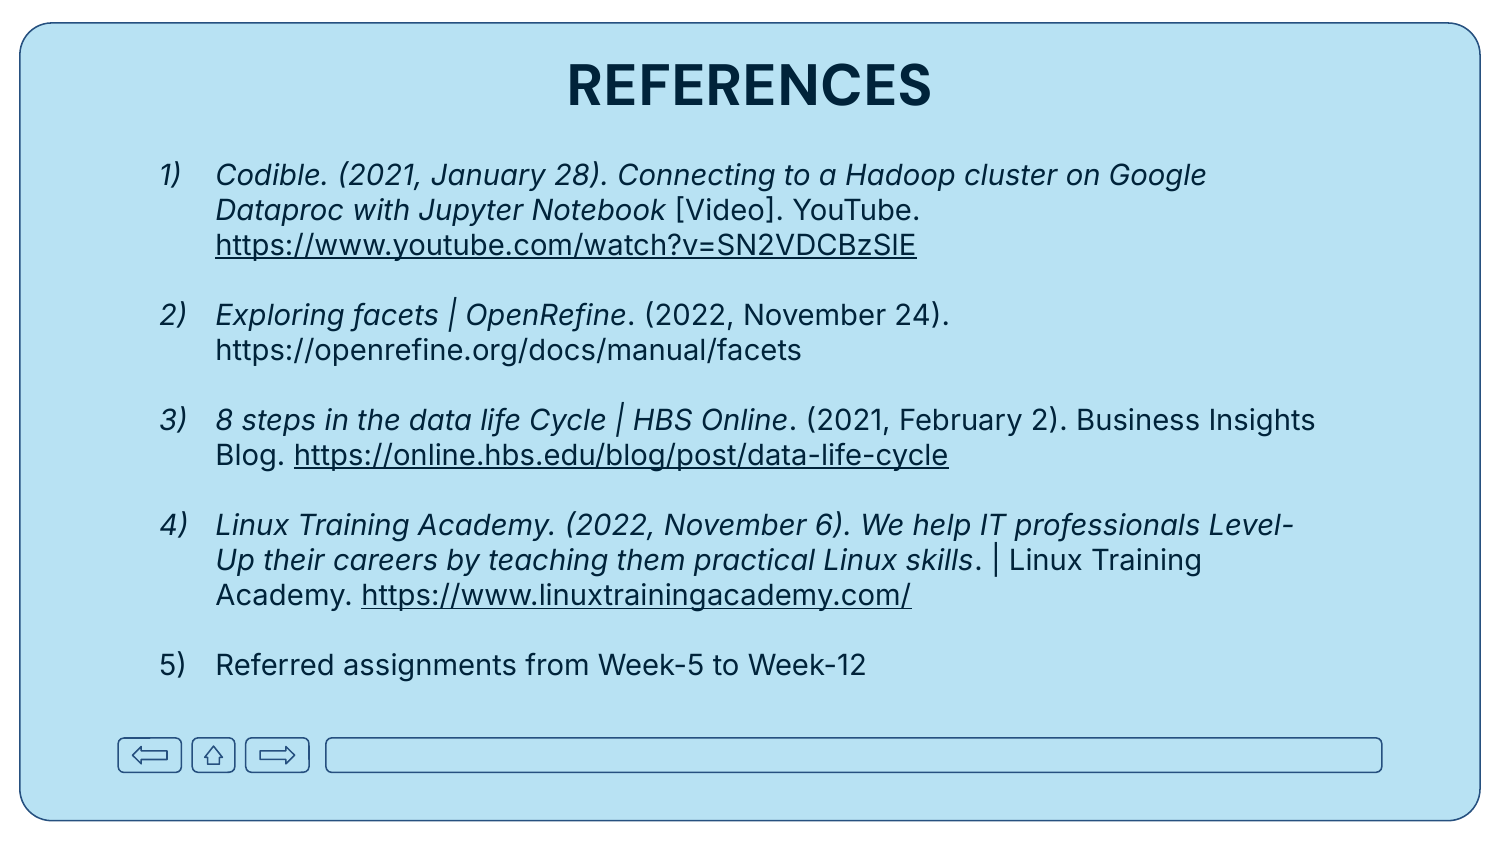

# REFERENCES
Codible. (2021, January 28). Connecting to a Hadoop cluster on Google Dataproc with Jupyter Notebook [Video]. YouTube. https://www.youtube.com/watch?v=SN2VDCBzSlE

Exploring facets | OpenRefine. (2022, November 24). https://openrefine.org/docs/manual/facets​

8 steps in the data life Cycle | HBS Online. (2021, February 2). Business Insights Blog. https://online.hbs.edu/blog/post/data-life-cycle​

Linux Training Academy. (2022, November 6). We help IT professionals Level-Up their careers by teaching them practical Linux skills. | Linux Training Academy. https://www.linuxtrainingacademy.com/​

Referred assignments from Week-5 to Week-12